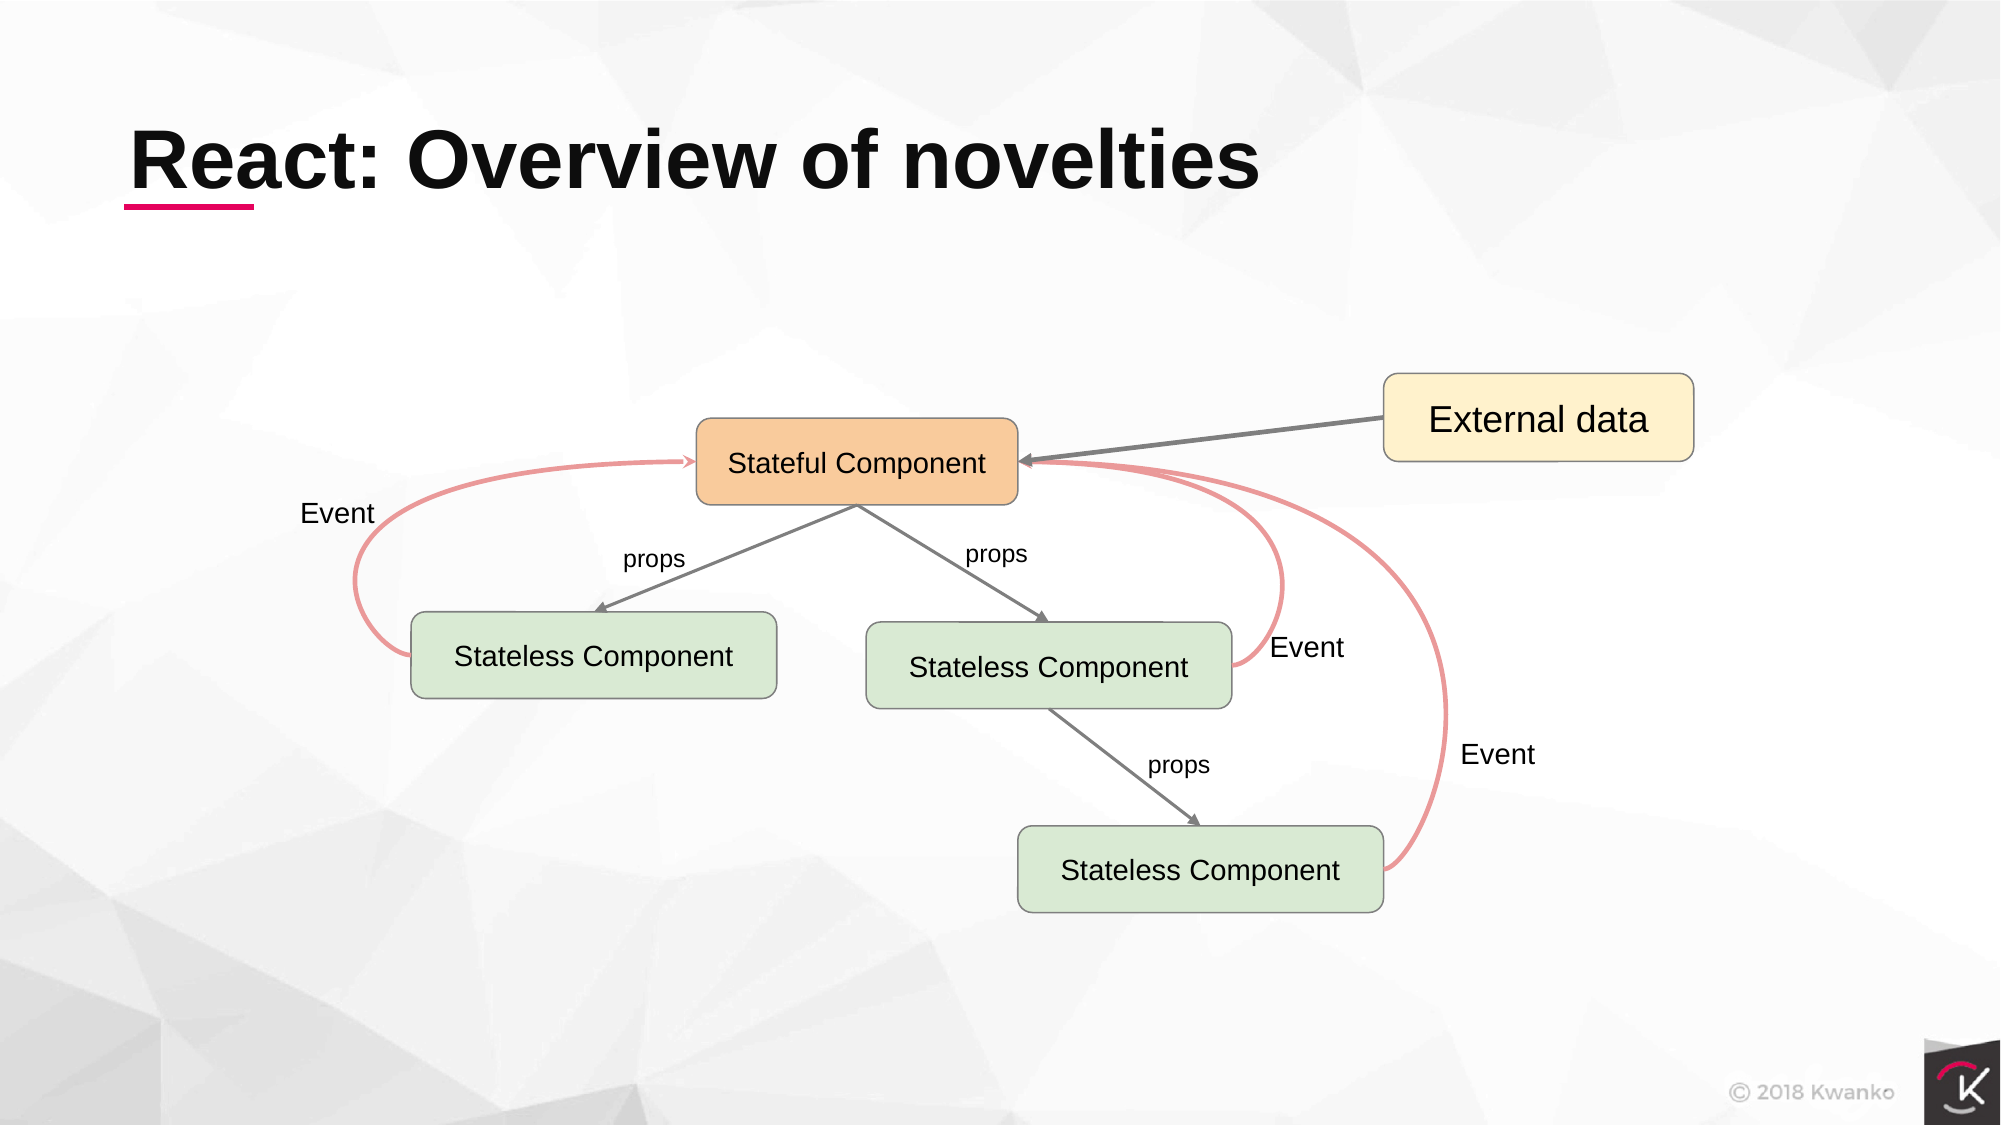

React: Overview of novelties
External data
Stateful Component
Event
props
props
Stateless Component
Event
Stateless Component
Event
props
Stateless Component